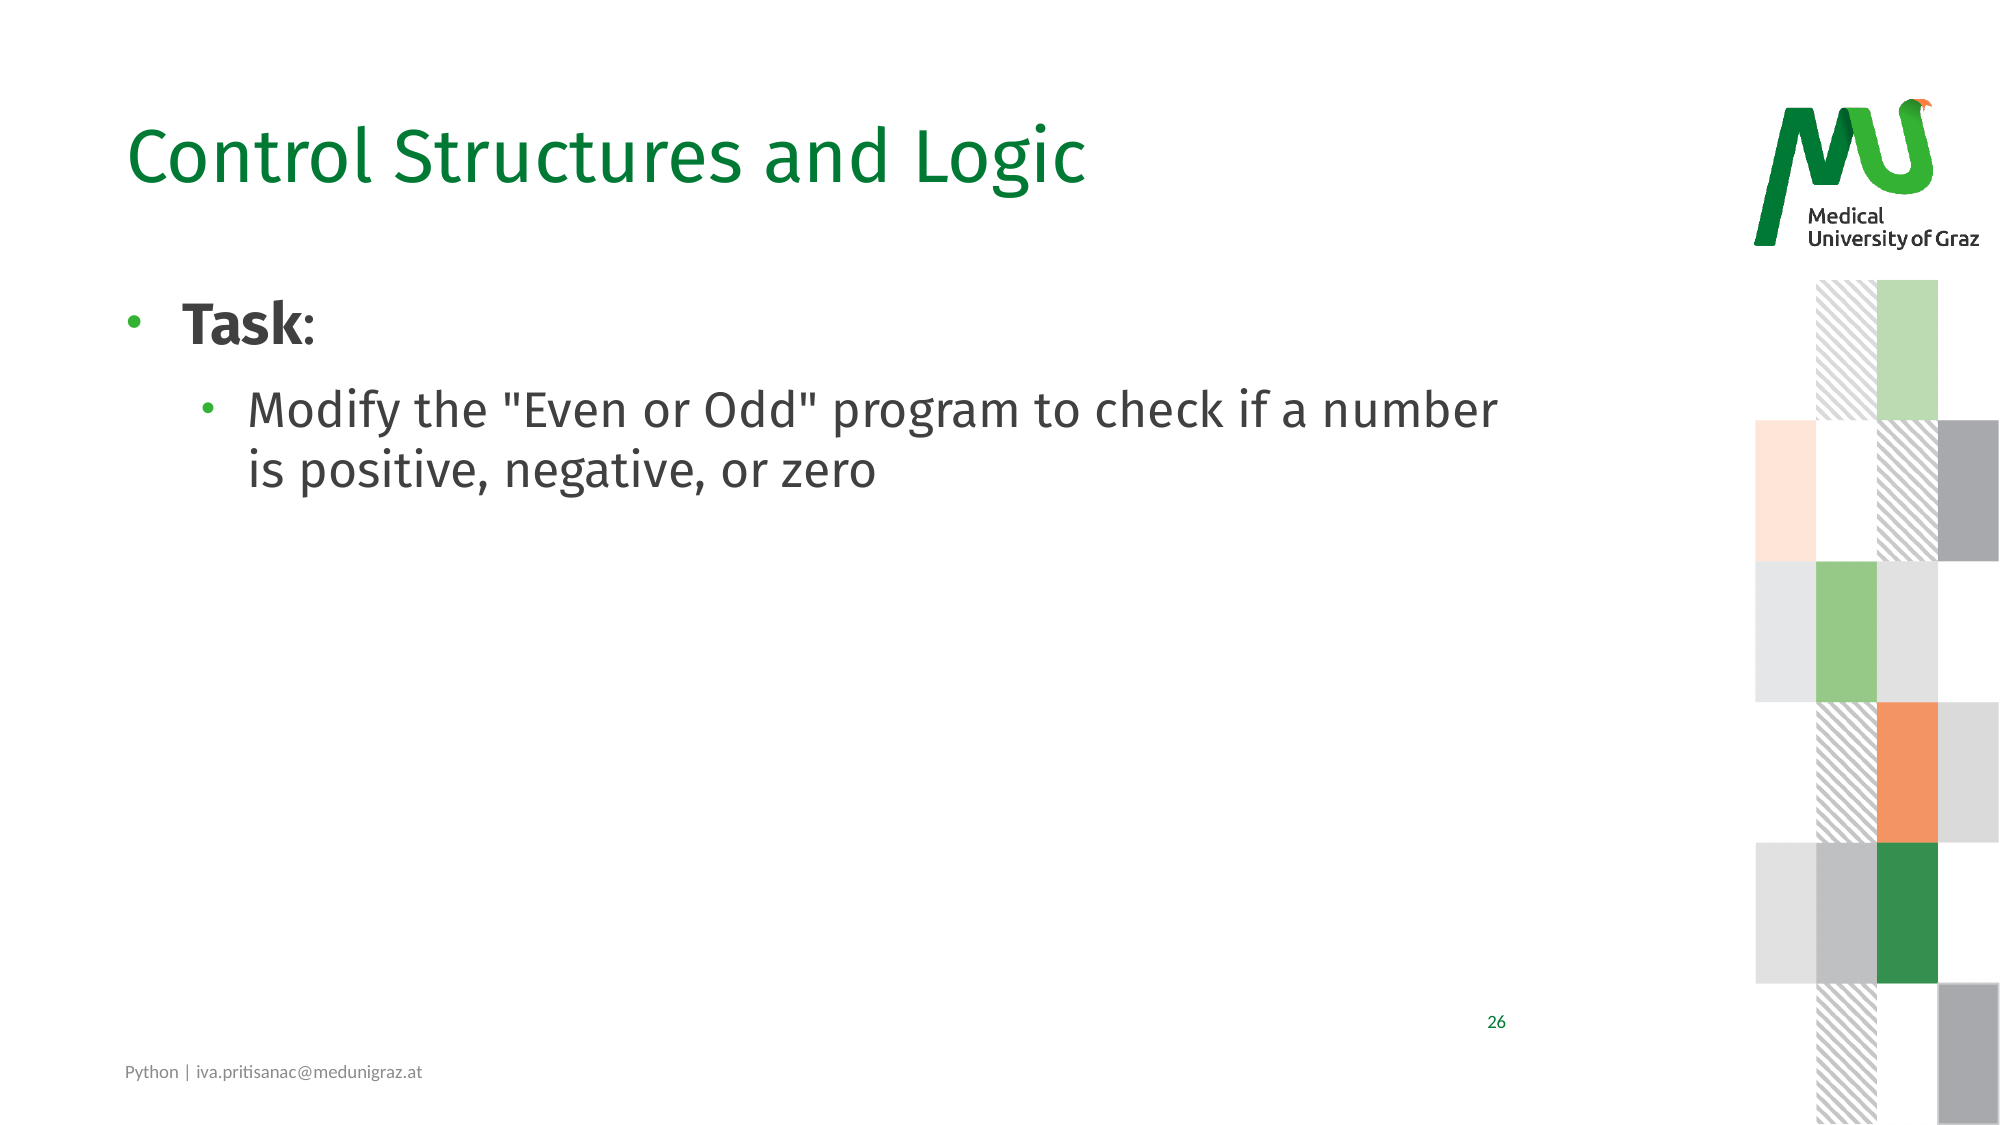

# Control Structures and Logic
Task:
Modify the "Even or Odd" program to check if a number is positive, negative, or zero

26
Python | iva.pritisanac@medunigraz.at